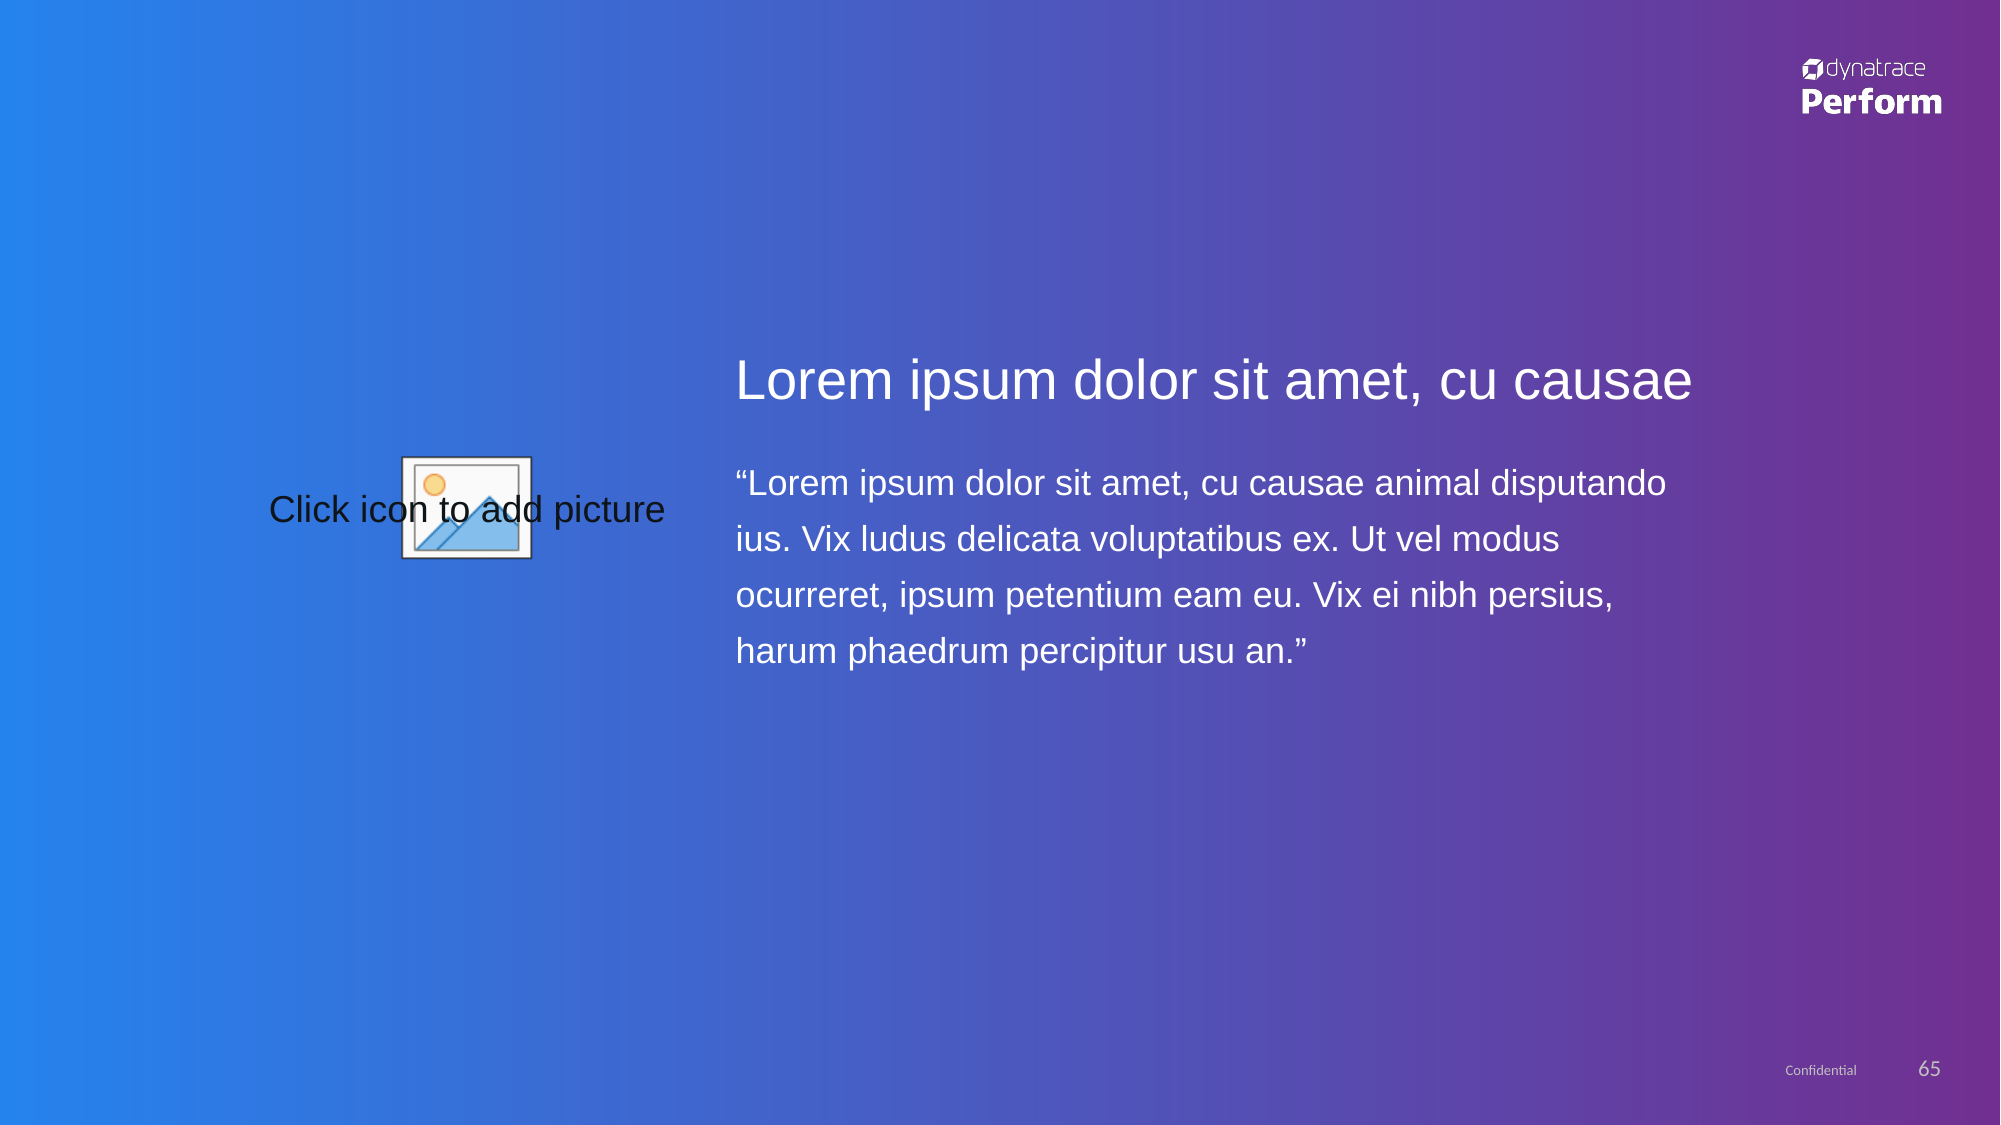

Lorem ipsum dolor sit amet, cu causae
“Lorem ipsum dolor sit amet, cu causae animal disputando ius. Vix ludus delicata voluptatibus ex. Ut vel modus ocurreret, ipsum petentium eam eu. Vix ei nibh persius, harum phaedrum percipitur usu an.”